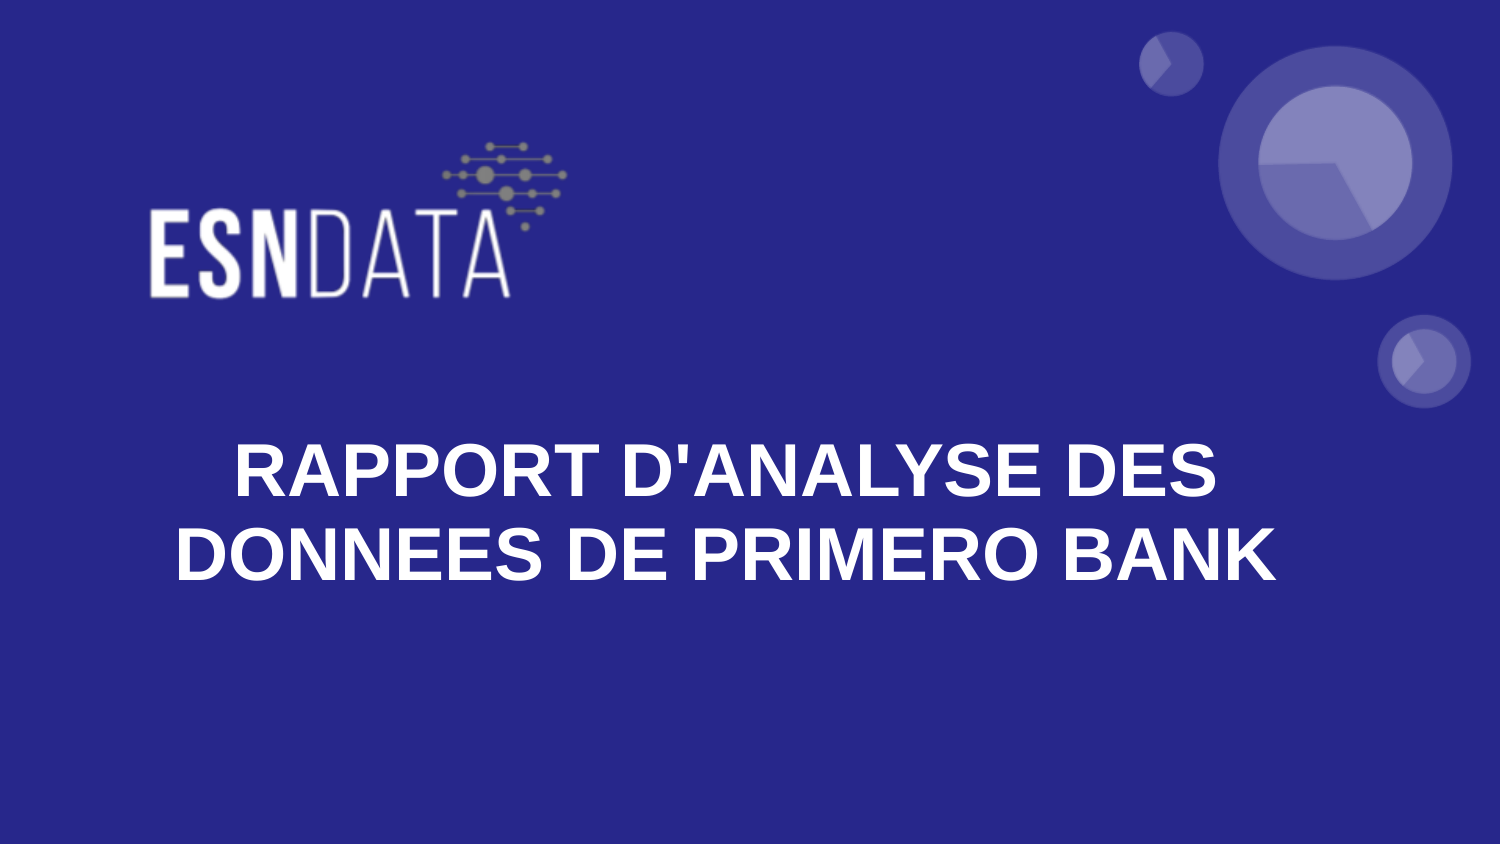

# RAPPORT D'ANALYSE DES DONNEES DE PRIMERO BANK